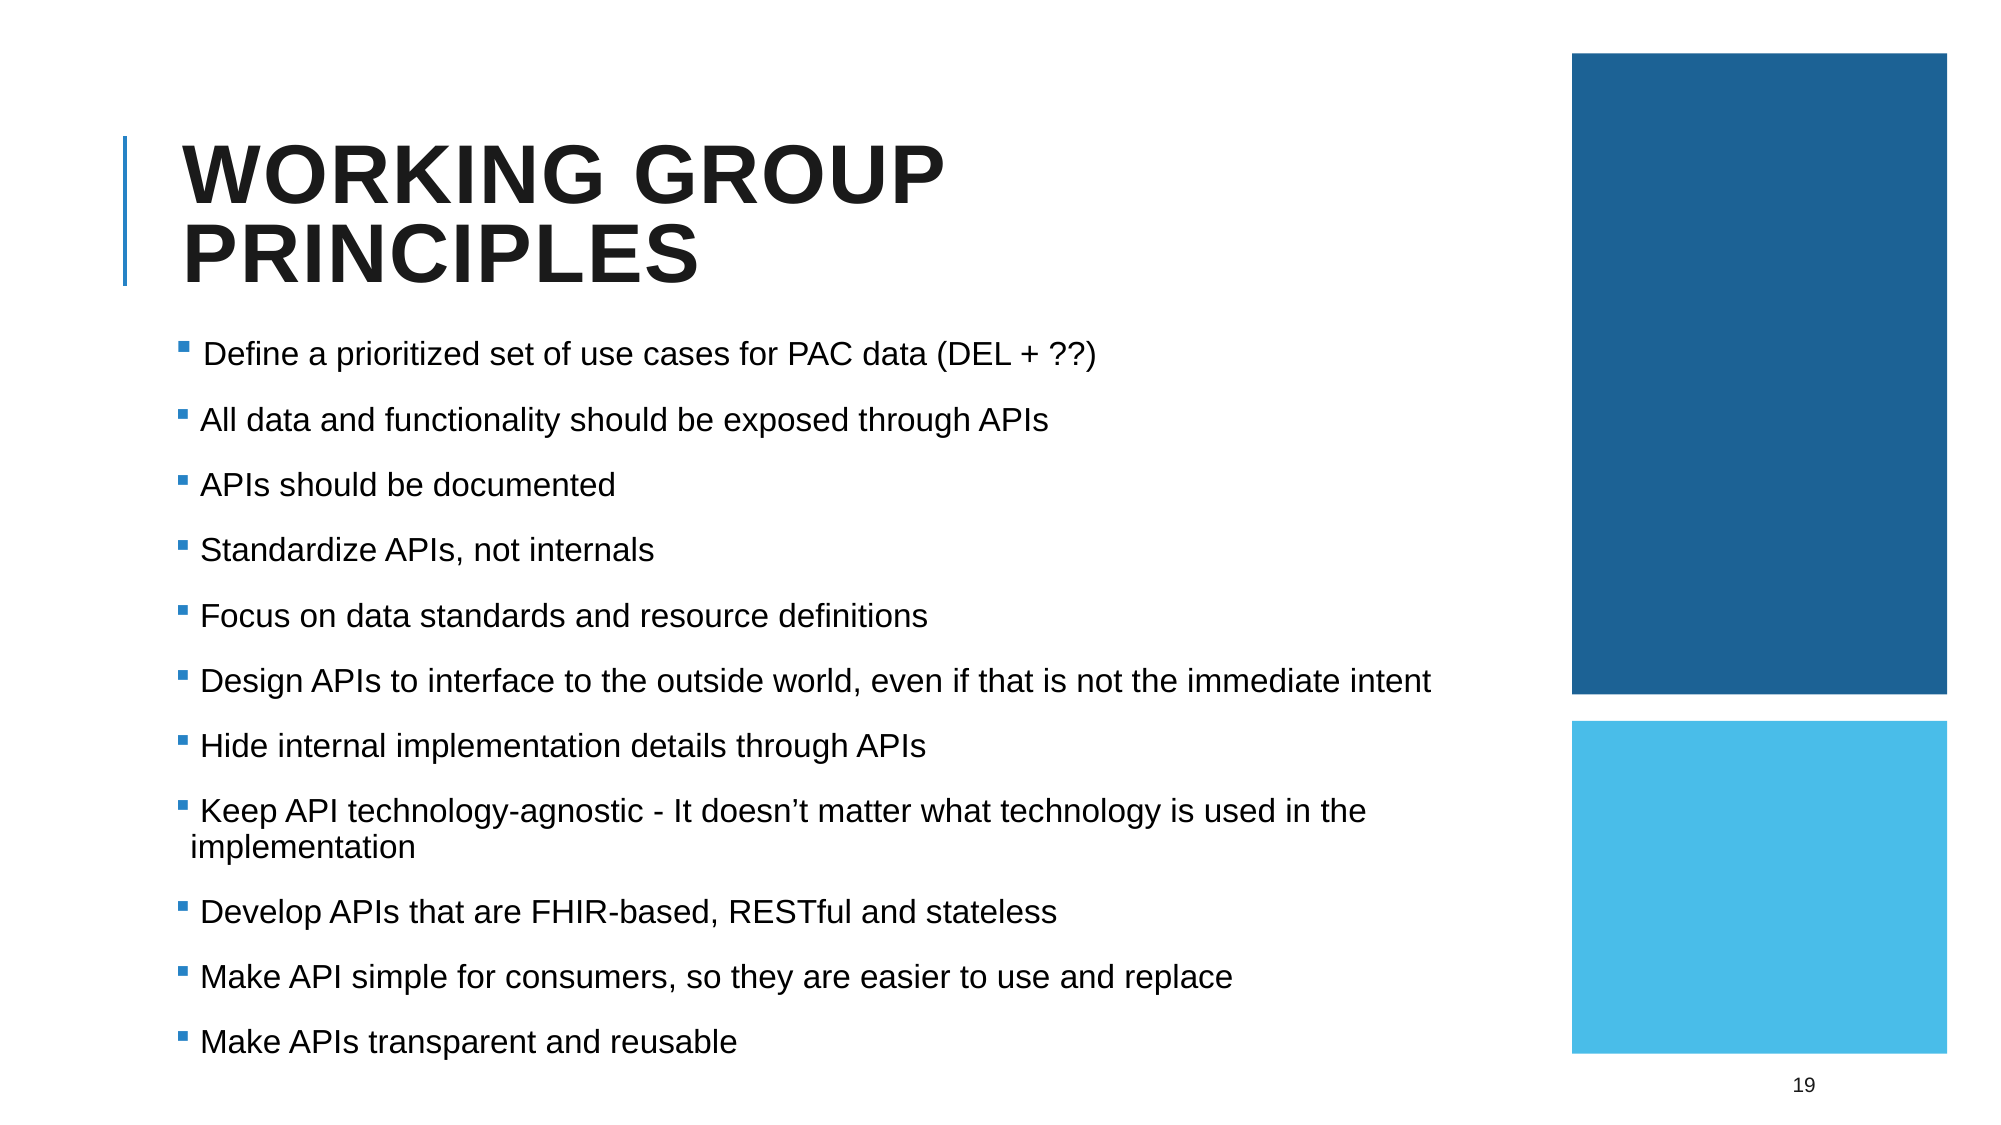

# Working Group Principles
 Define a prioritized set of use cases for PAC data (DEL + ??)
 All data and functionality should be exposed through APIs
 APIs should be documented
 Standardize APIs, not internals
 Focus on data standards and resource definitions
 Design APIs to interface to the outside world, even if that is not the immediate intent
 Hide internal implementation details through APIs
 Keep API technology-agnostic - It doesn’t matter what technology is used in the implementation
 Develop APIs that are FHIR-based, RESTful and stateless
 Make API simple for consumers, so they are easier to use and replace
 Make APIs transparent and reusable

19